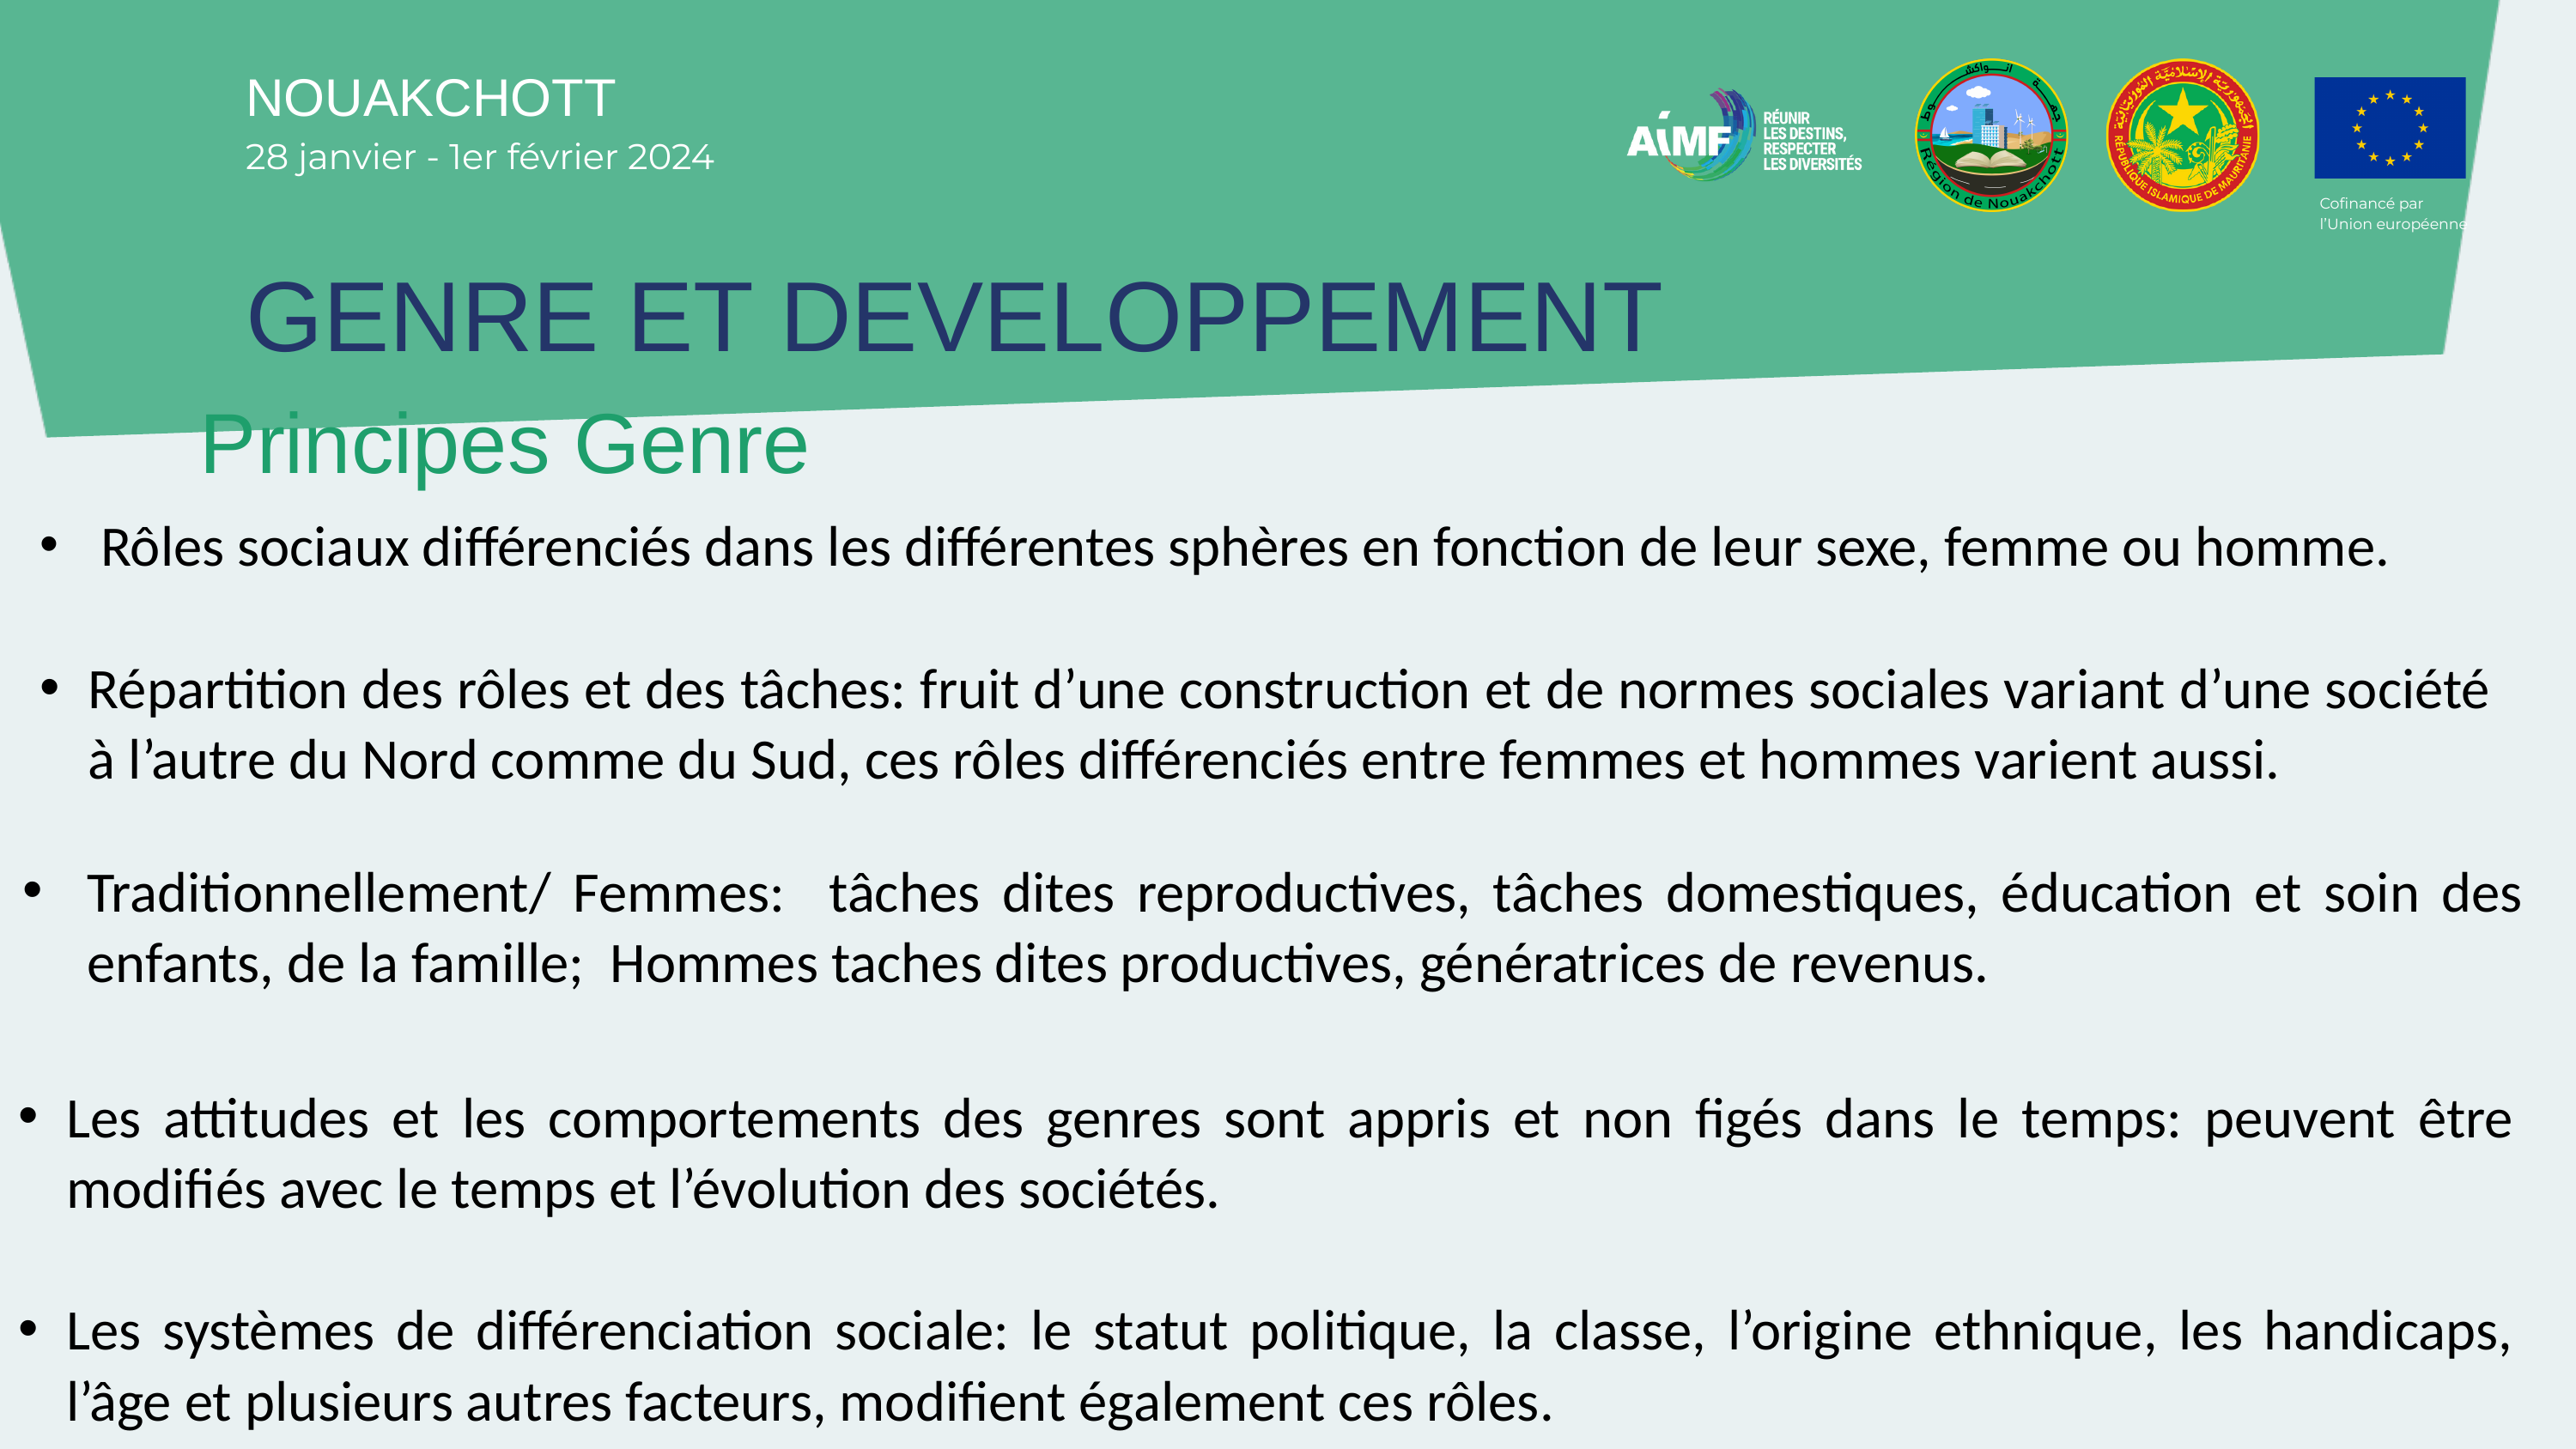

NOUAKCHOTT
28 janvier - 1er février 2024

Cofinancé par l’Union européenne
GENRE ET DEVELOPPEMENT
Principes Genre
 Rôles sociaux différenciés dans les différentes sphères en fonction de leur sexe, femme ou homme.

Répartition des rôles et des tâches: fruit d’une construction et de normes sociales variant d’une société à l’autre du Nord comme du Sud, ces rôles différenciés entre femmes et hommes varient aussi.

Traditionnellement/ Femmes:  tâches dites reproductives, tâches domestiques, éducation et soin des enfants, de la famille;  Hommes taches dites productives, génératrices de revenus.

Les attitudes et les comportements des genres sont appris et non figés dans le temps: peuvent être modifiés avec le temps et l’évolution des sociétés.

Les systèmes de différenciation sociale: le statut politique, la classe, l’origine ethnique, les handicaps, l’âge et plusieurs autres facteurs, modifient également ces rôles.